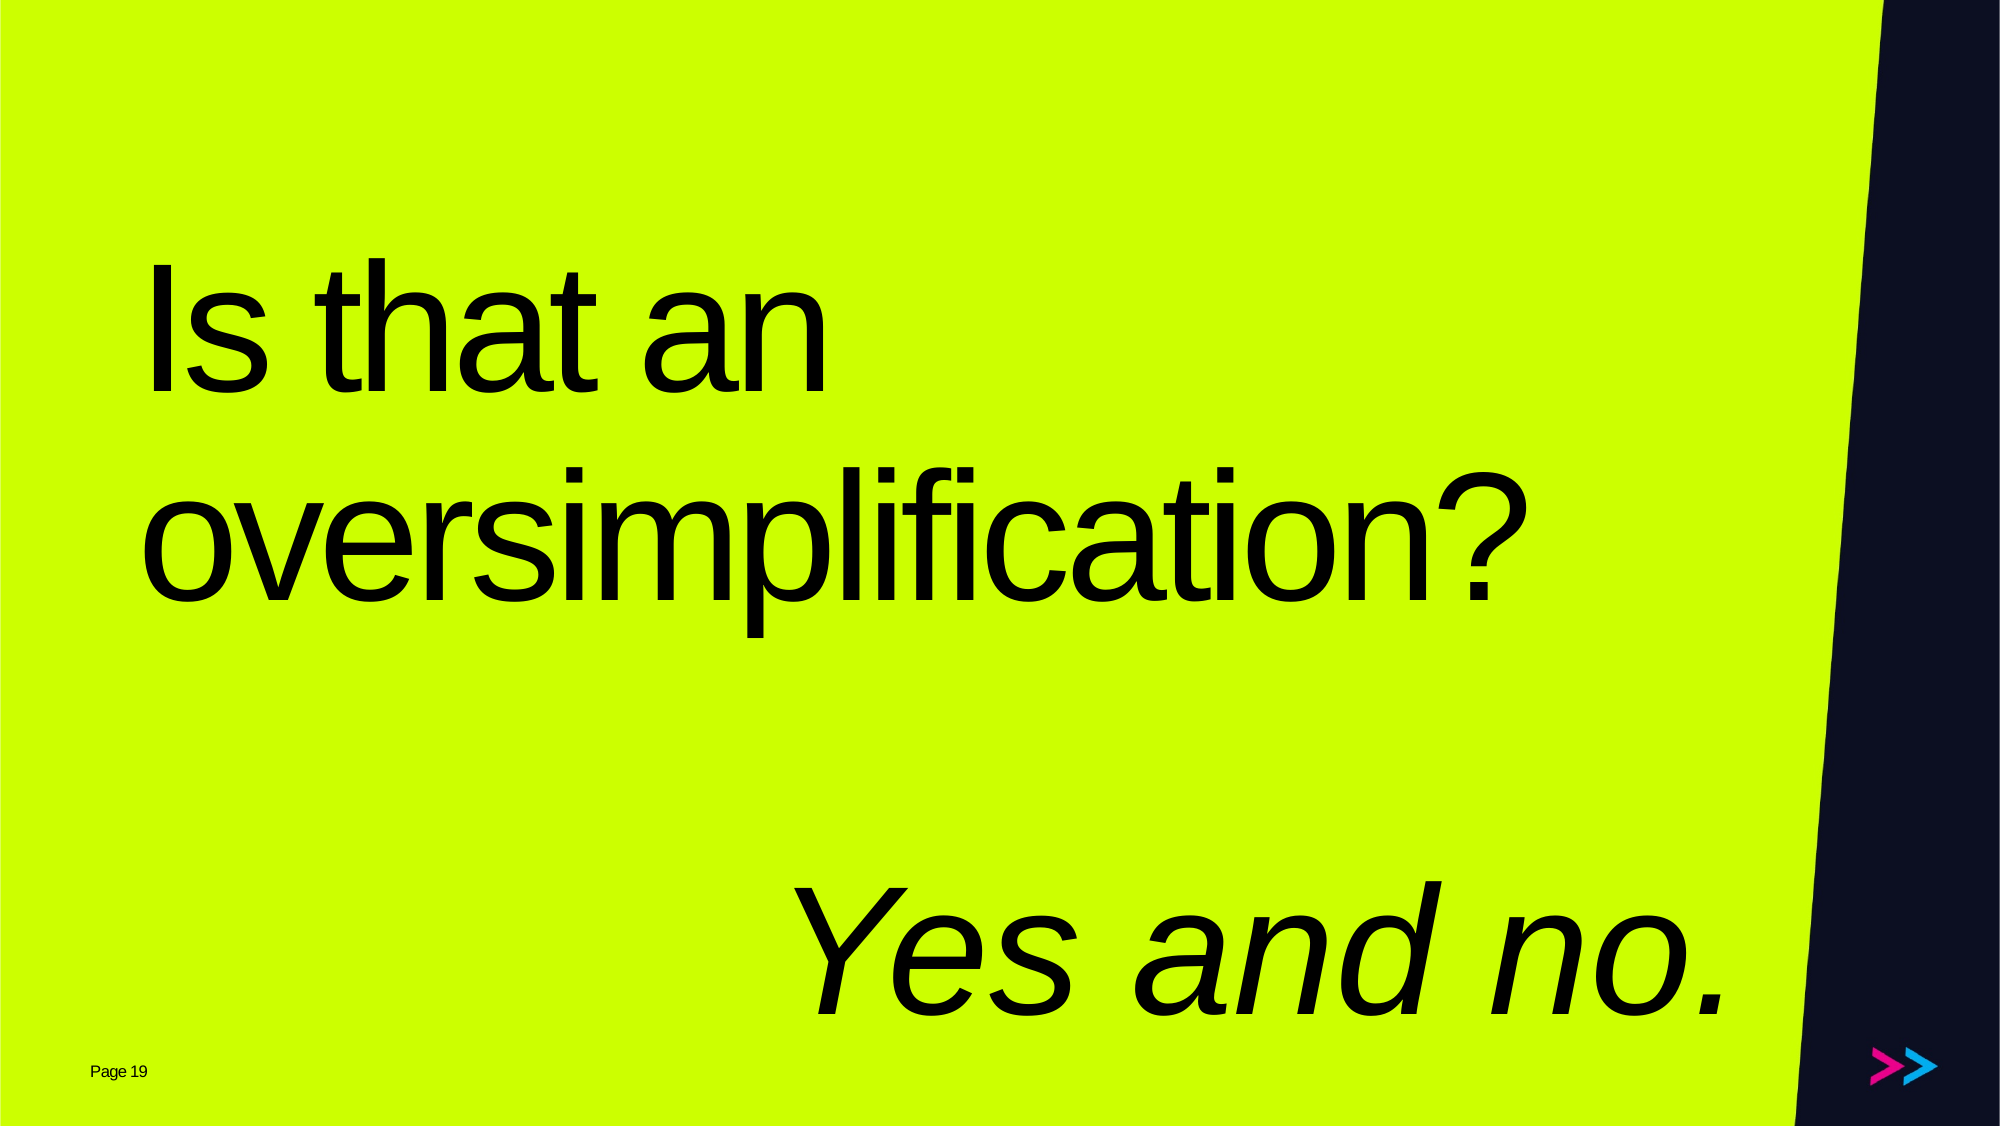

# Is that an oversimplification?
Yes and no.
19